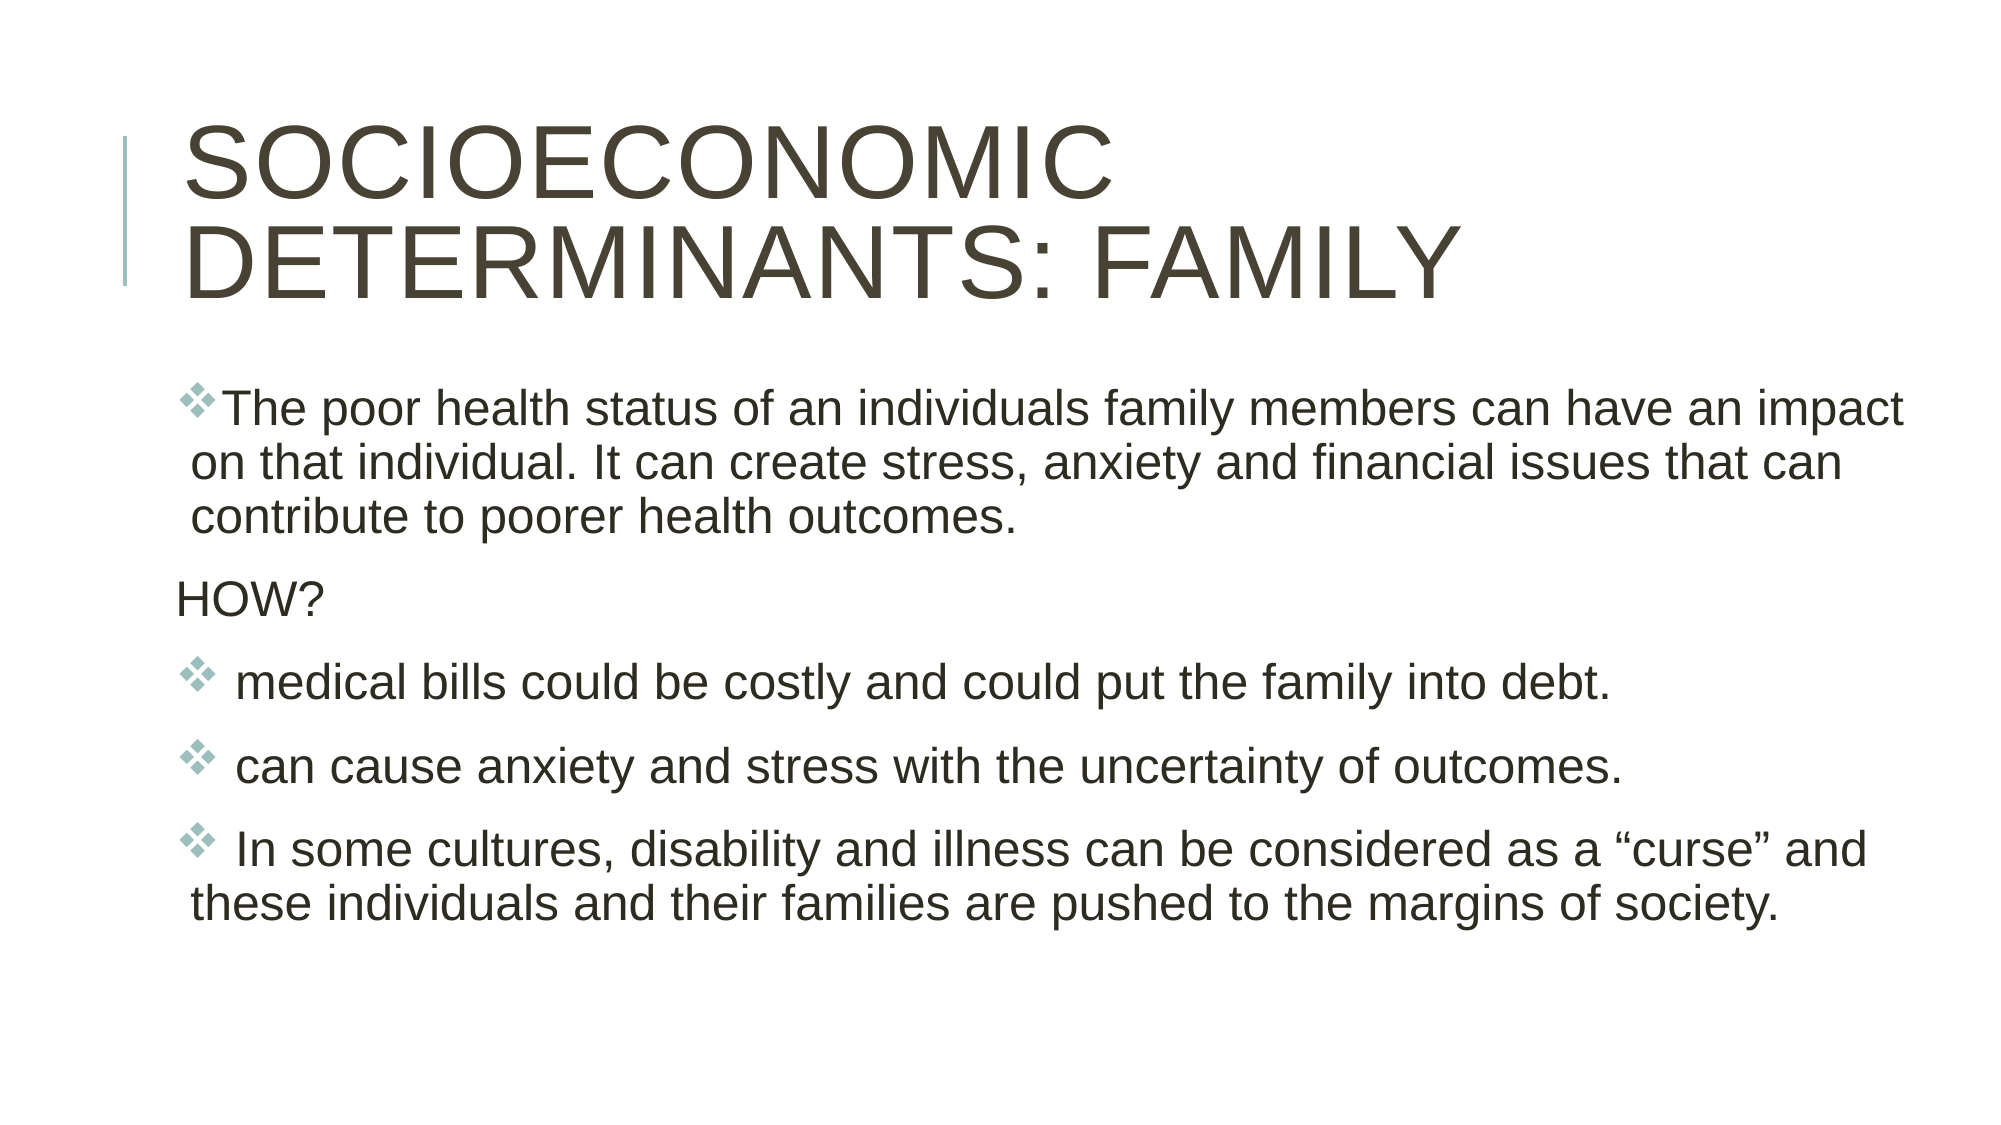

# Socioeconomic determinants: family
The poor health status of an individuals family members can have an impact on that individual. It can create stress, anxiety and financial issues that can contribute to poorer health outcomes.
HOW?
 medical bills could be costly and could put the family into debt.
 can cause anxiety and stress with the uncertainty of outcomes.
 In some cultures, disability and illness can be considered as a “curse” and these individuals and their families are pushed to the margins of society.